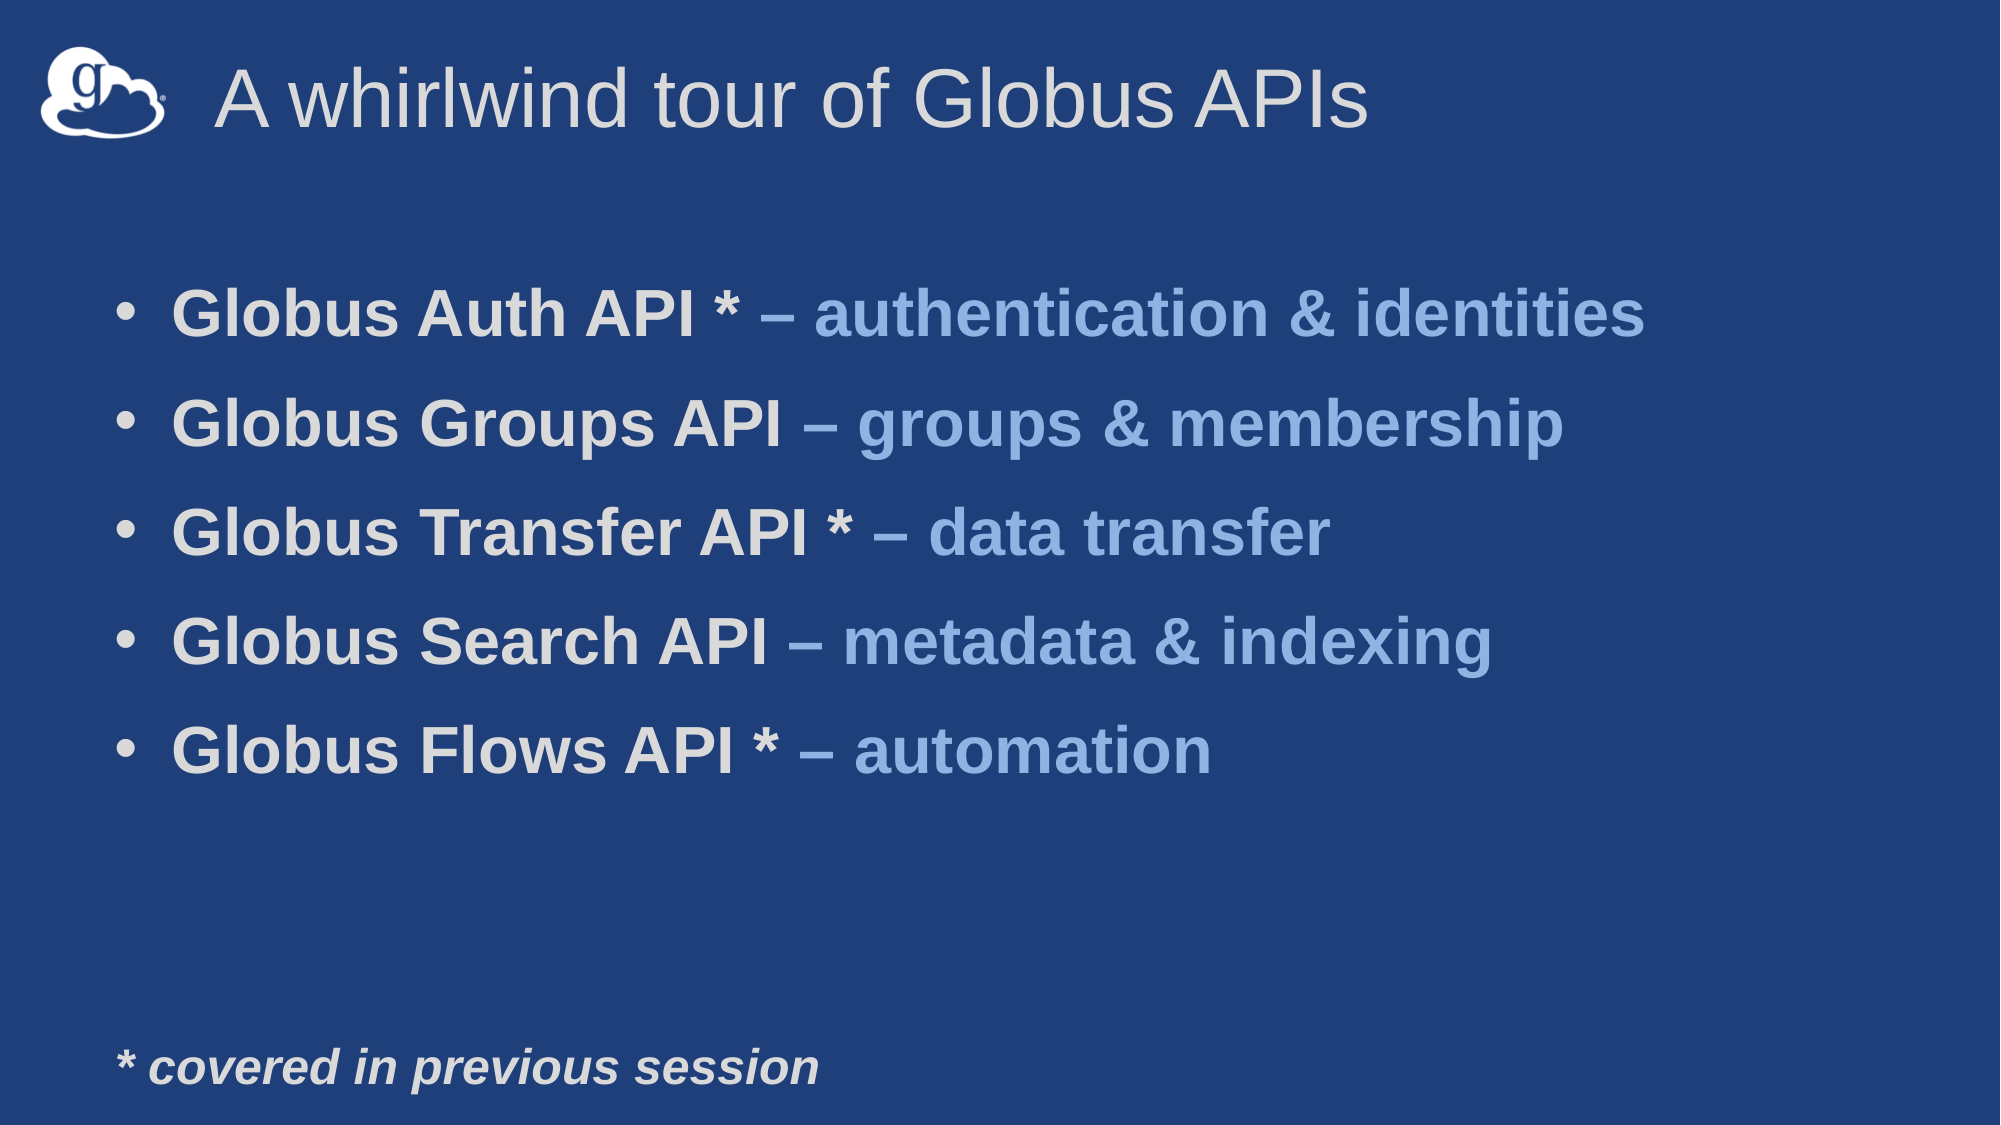

# A whirlwind tour of Globus APIs
Globus Auth API * – authentication & identities
Globus Groups API – groups & membership
Globus Transfer API * – data transfer
Globus Search API – metadata & indexing
Globus Flows API * – automation

* covered in previous session